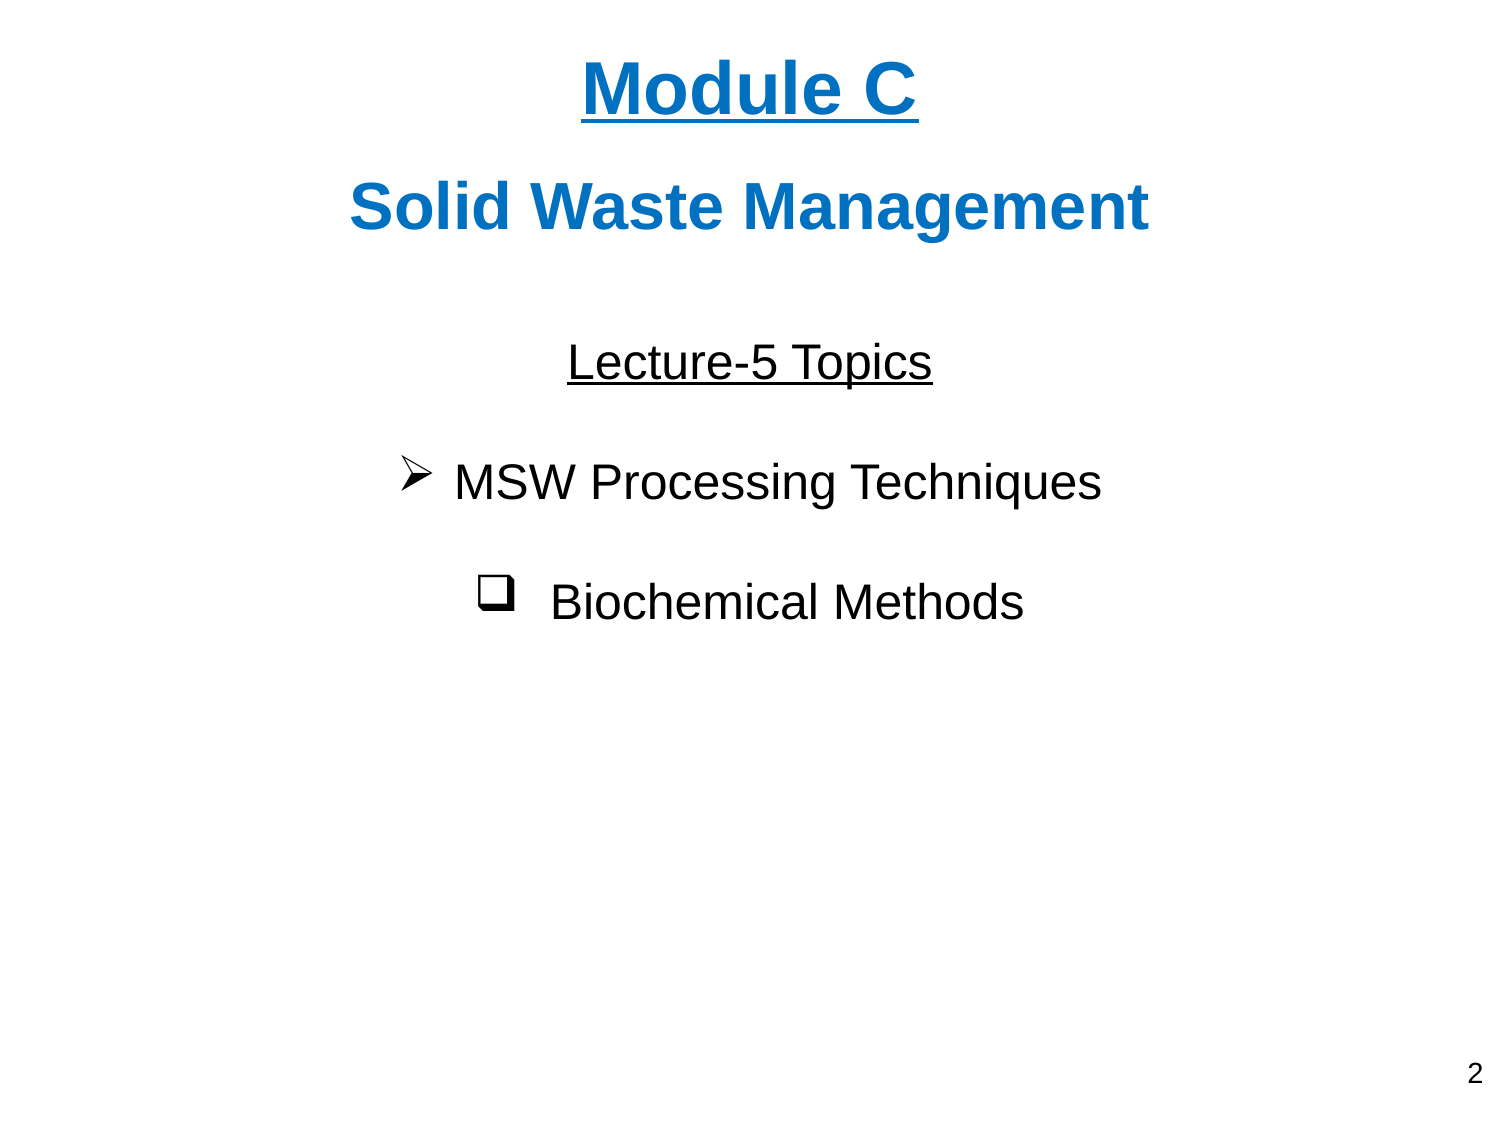

Module C
Solid Waste Management
Lecture-5 Topics

MSW Processing Techniques

Biochemical Methods
2